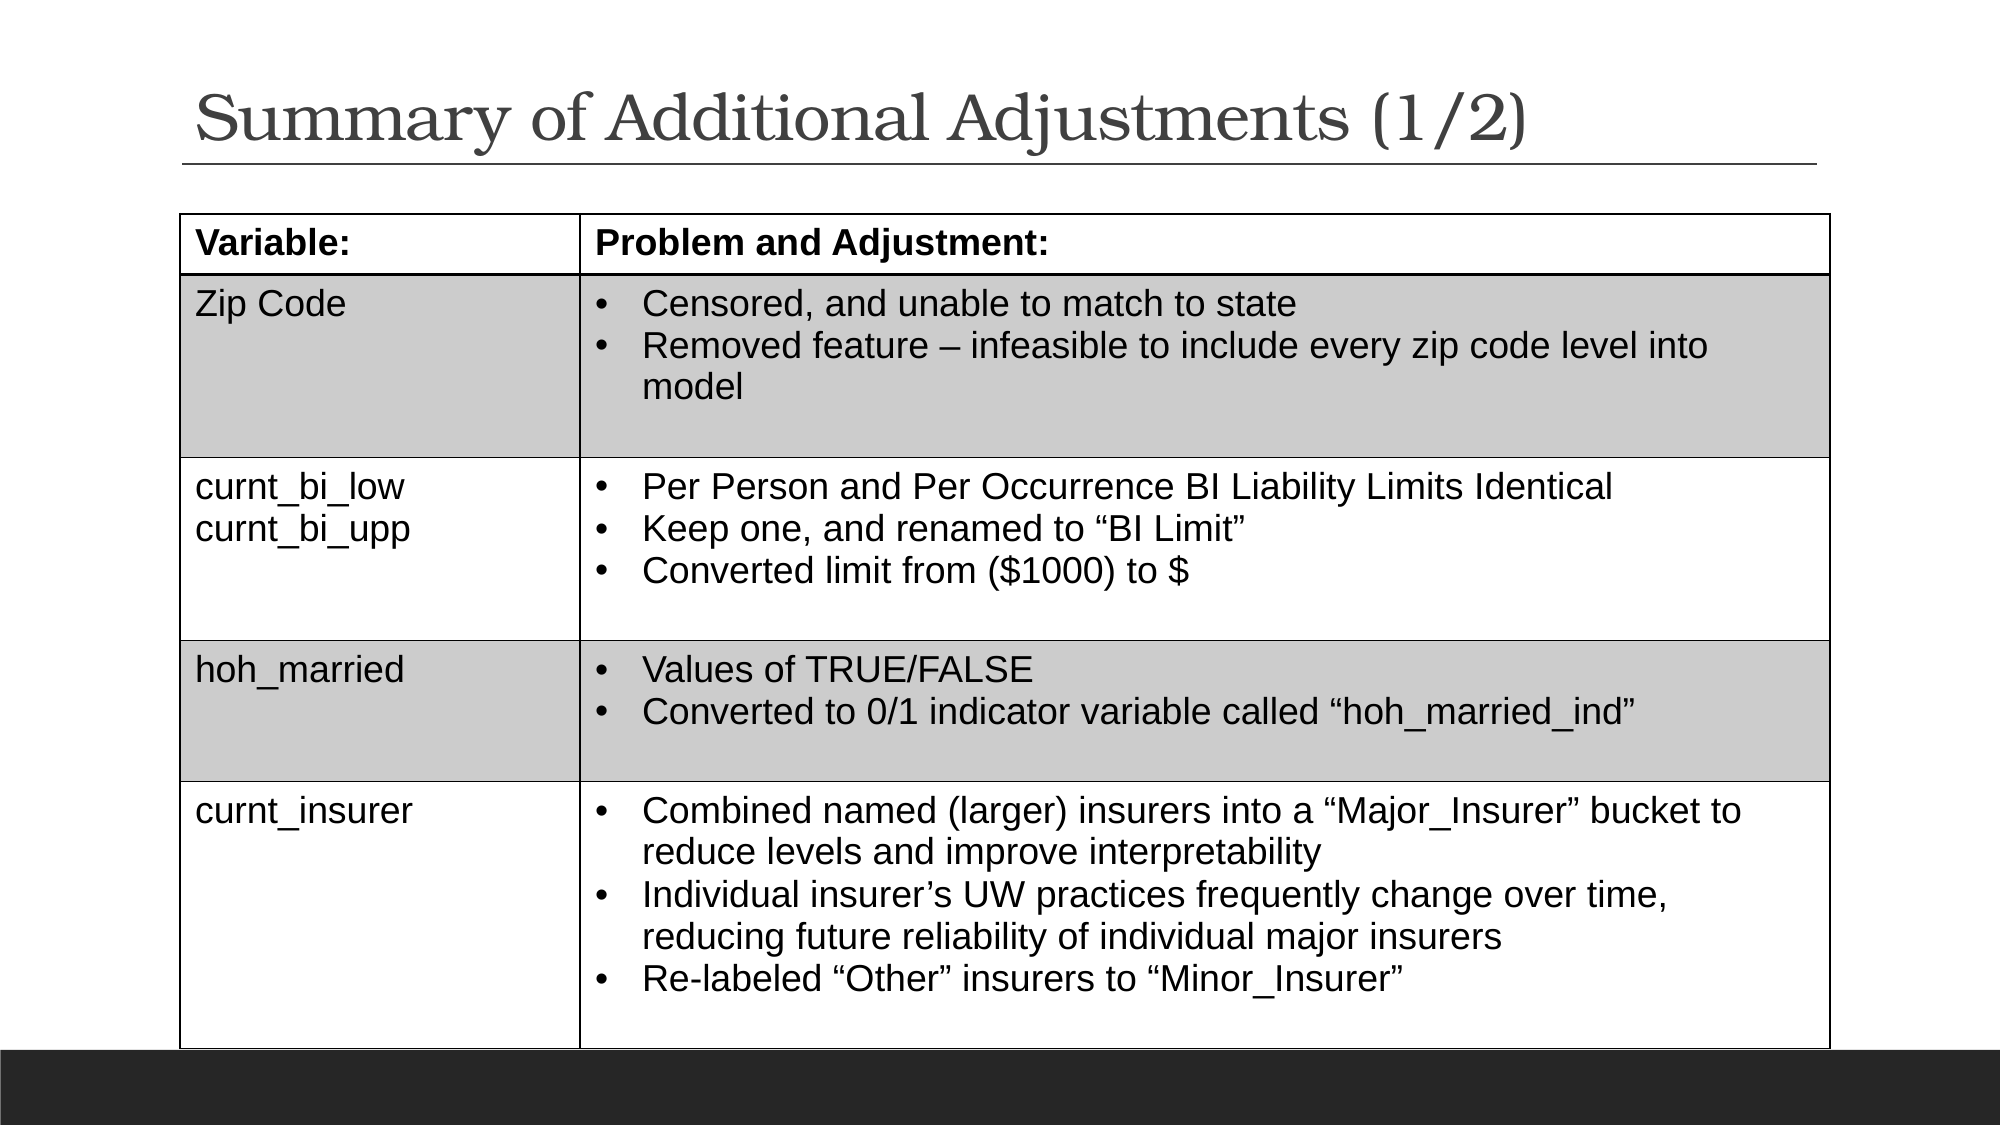

# Summary of Additional Adjustments (1/2)
| Variable: | Problem and Adjustment: |
| --- | --- |
| Zip Code | Censored, and unable to match to state Removed feature – infeasible to include every zip code level into model |
| curnt\_bi\_low curnt\_bi\_upp | Per Person and Per Occurrence BI Liability Limits Identical Keep one, and renamed to “BI Limit” Converted limit from ($1000) to $ |
| hoh\_married | Values of TRUE/FALSE Converted to 0/1 indicator variable called “hoh\_married\_ind” |
| curnt\_insurer | Combined named (larger) insurers into a “Major\_Insurer” bucket to reduce levels and improve interpretability Individual insurer’s UW practices frequently change over time, reducing future reliability of individual major insurers Re-labeled “Other” insurers to “Minor\_Insurer” |